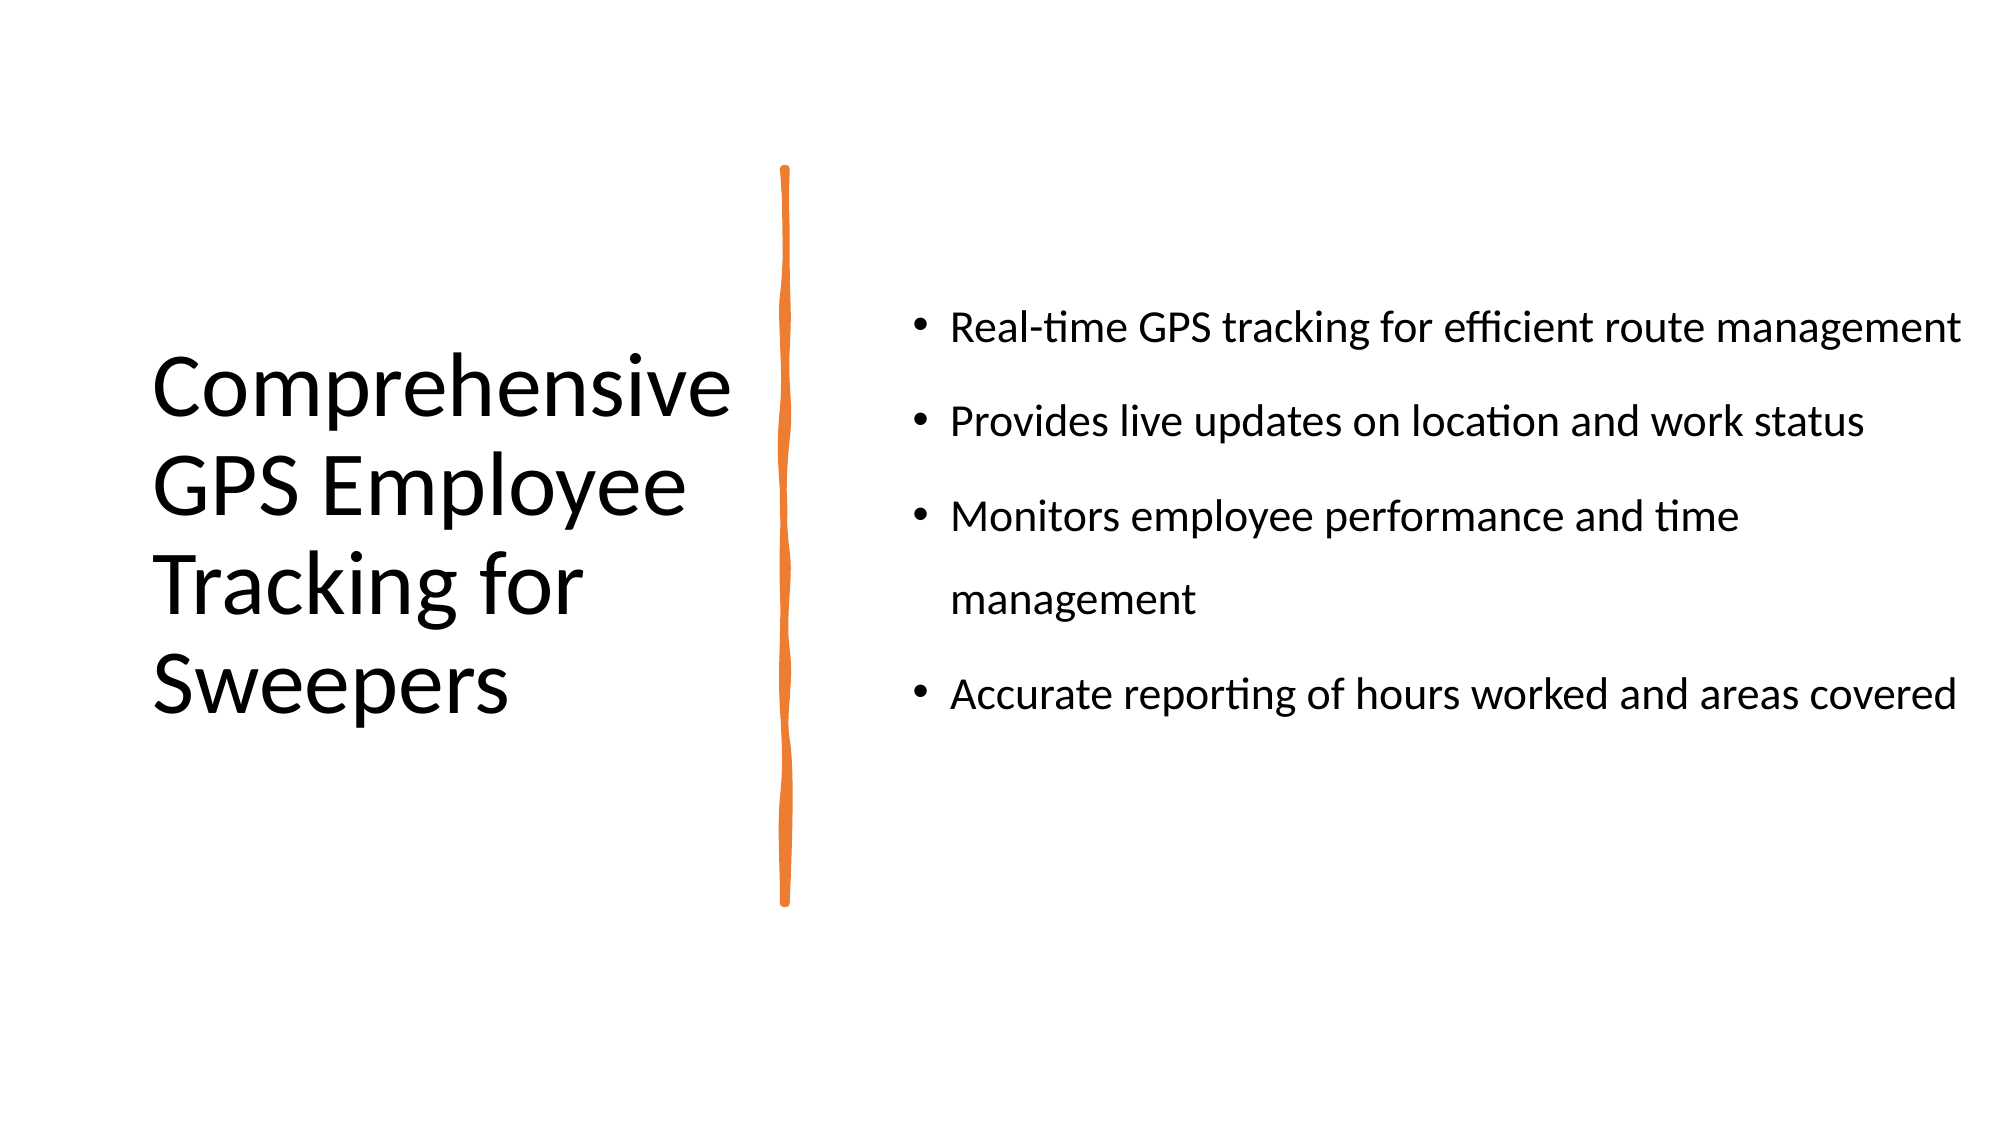

Real-time GPS tracking for efficient route management
Provides live updates on location and work status
Monitors employee performance and time management
Accurate reporting of hours worked and areas covered

Comprehensive GPS Employee Tracking for Sweepers